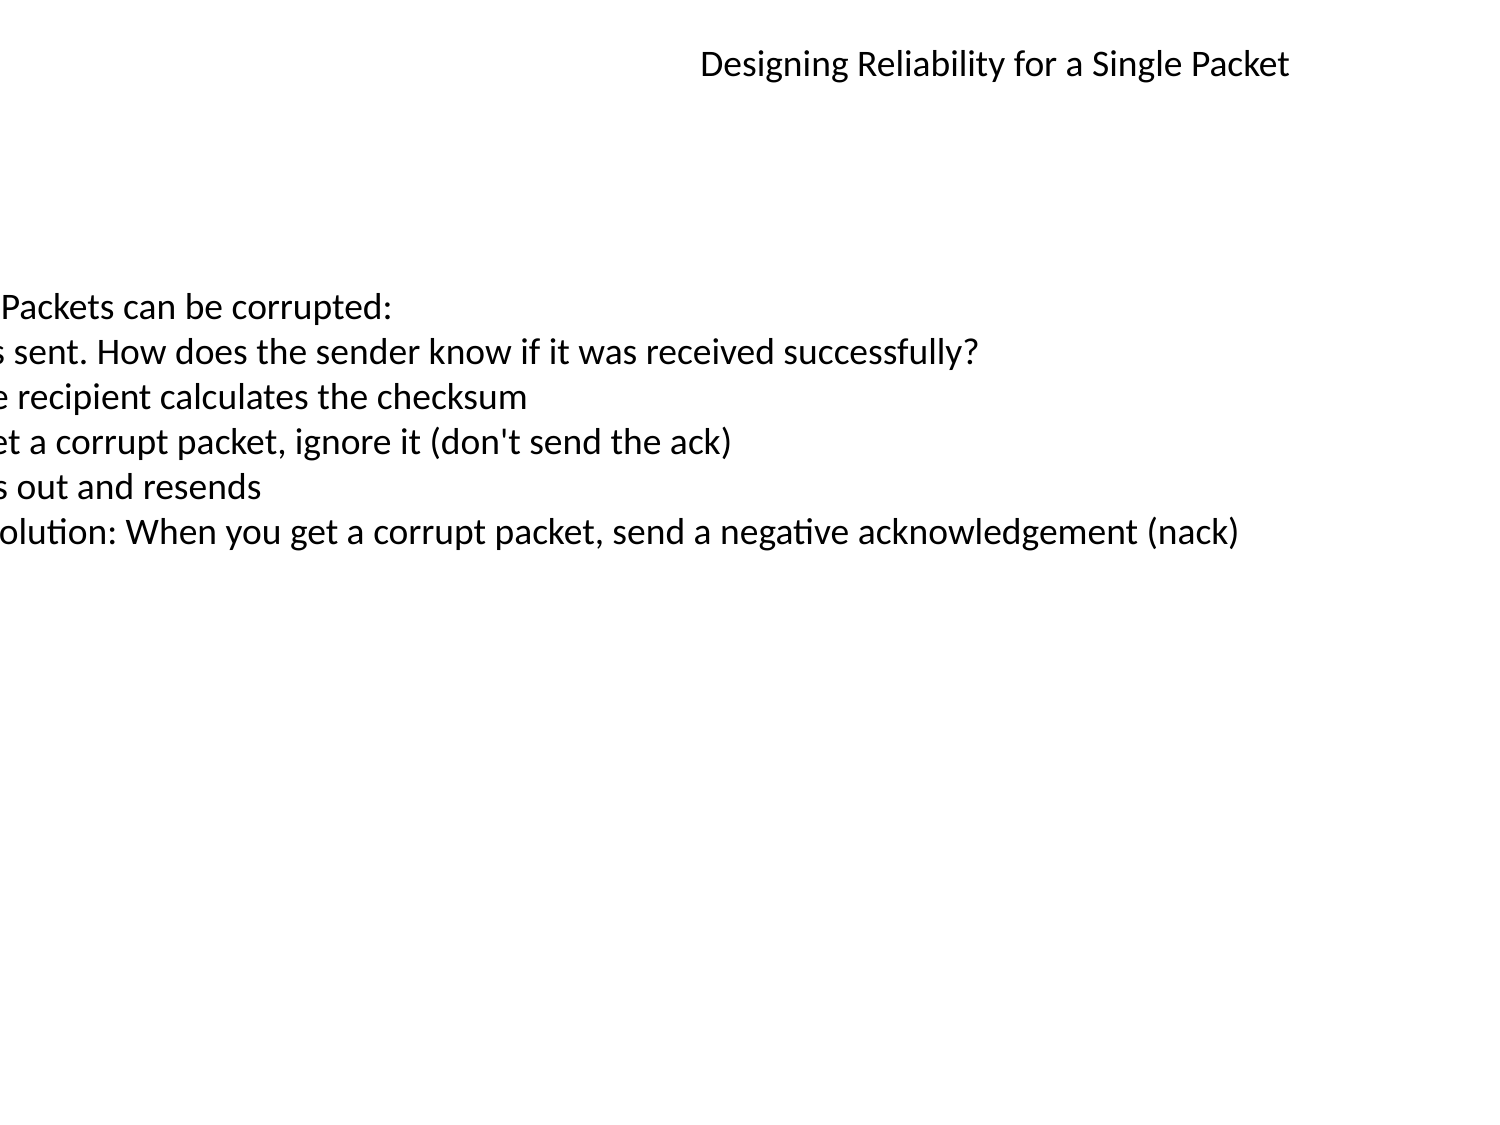

Designing Reliability for a Single Packet
Problem 2 -  Packets can be corrupted:
The packet is sent. How does the sender know if it was received successfully?
Solution: The recipient calculates the checksum
When you get a corrupt packet, ignore it (don't send the ack)
Sender times out and resends
Alternative solution: When you get a corrupt packet, send a negative acknowledgement (nack)